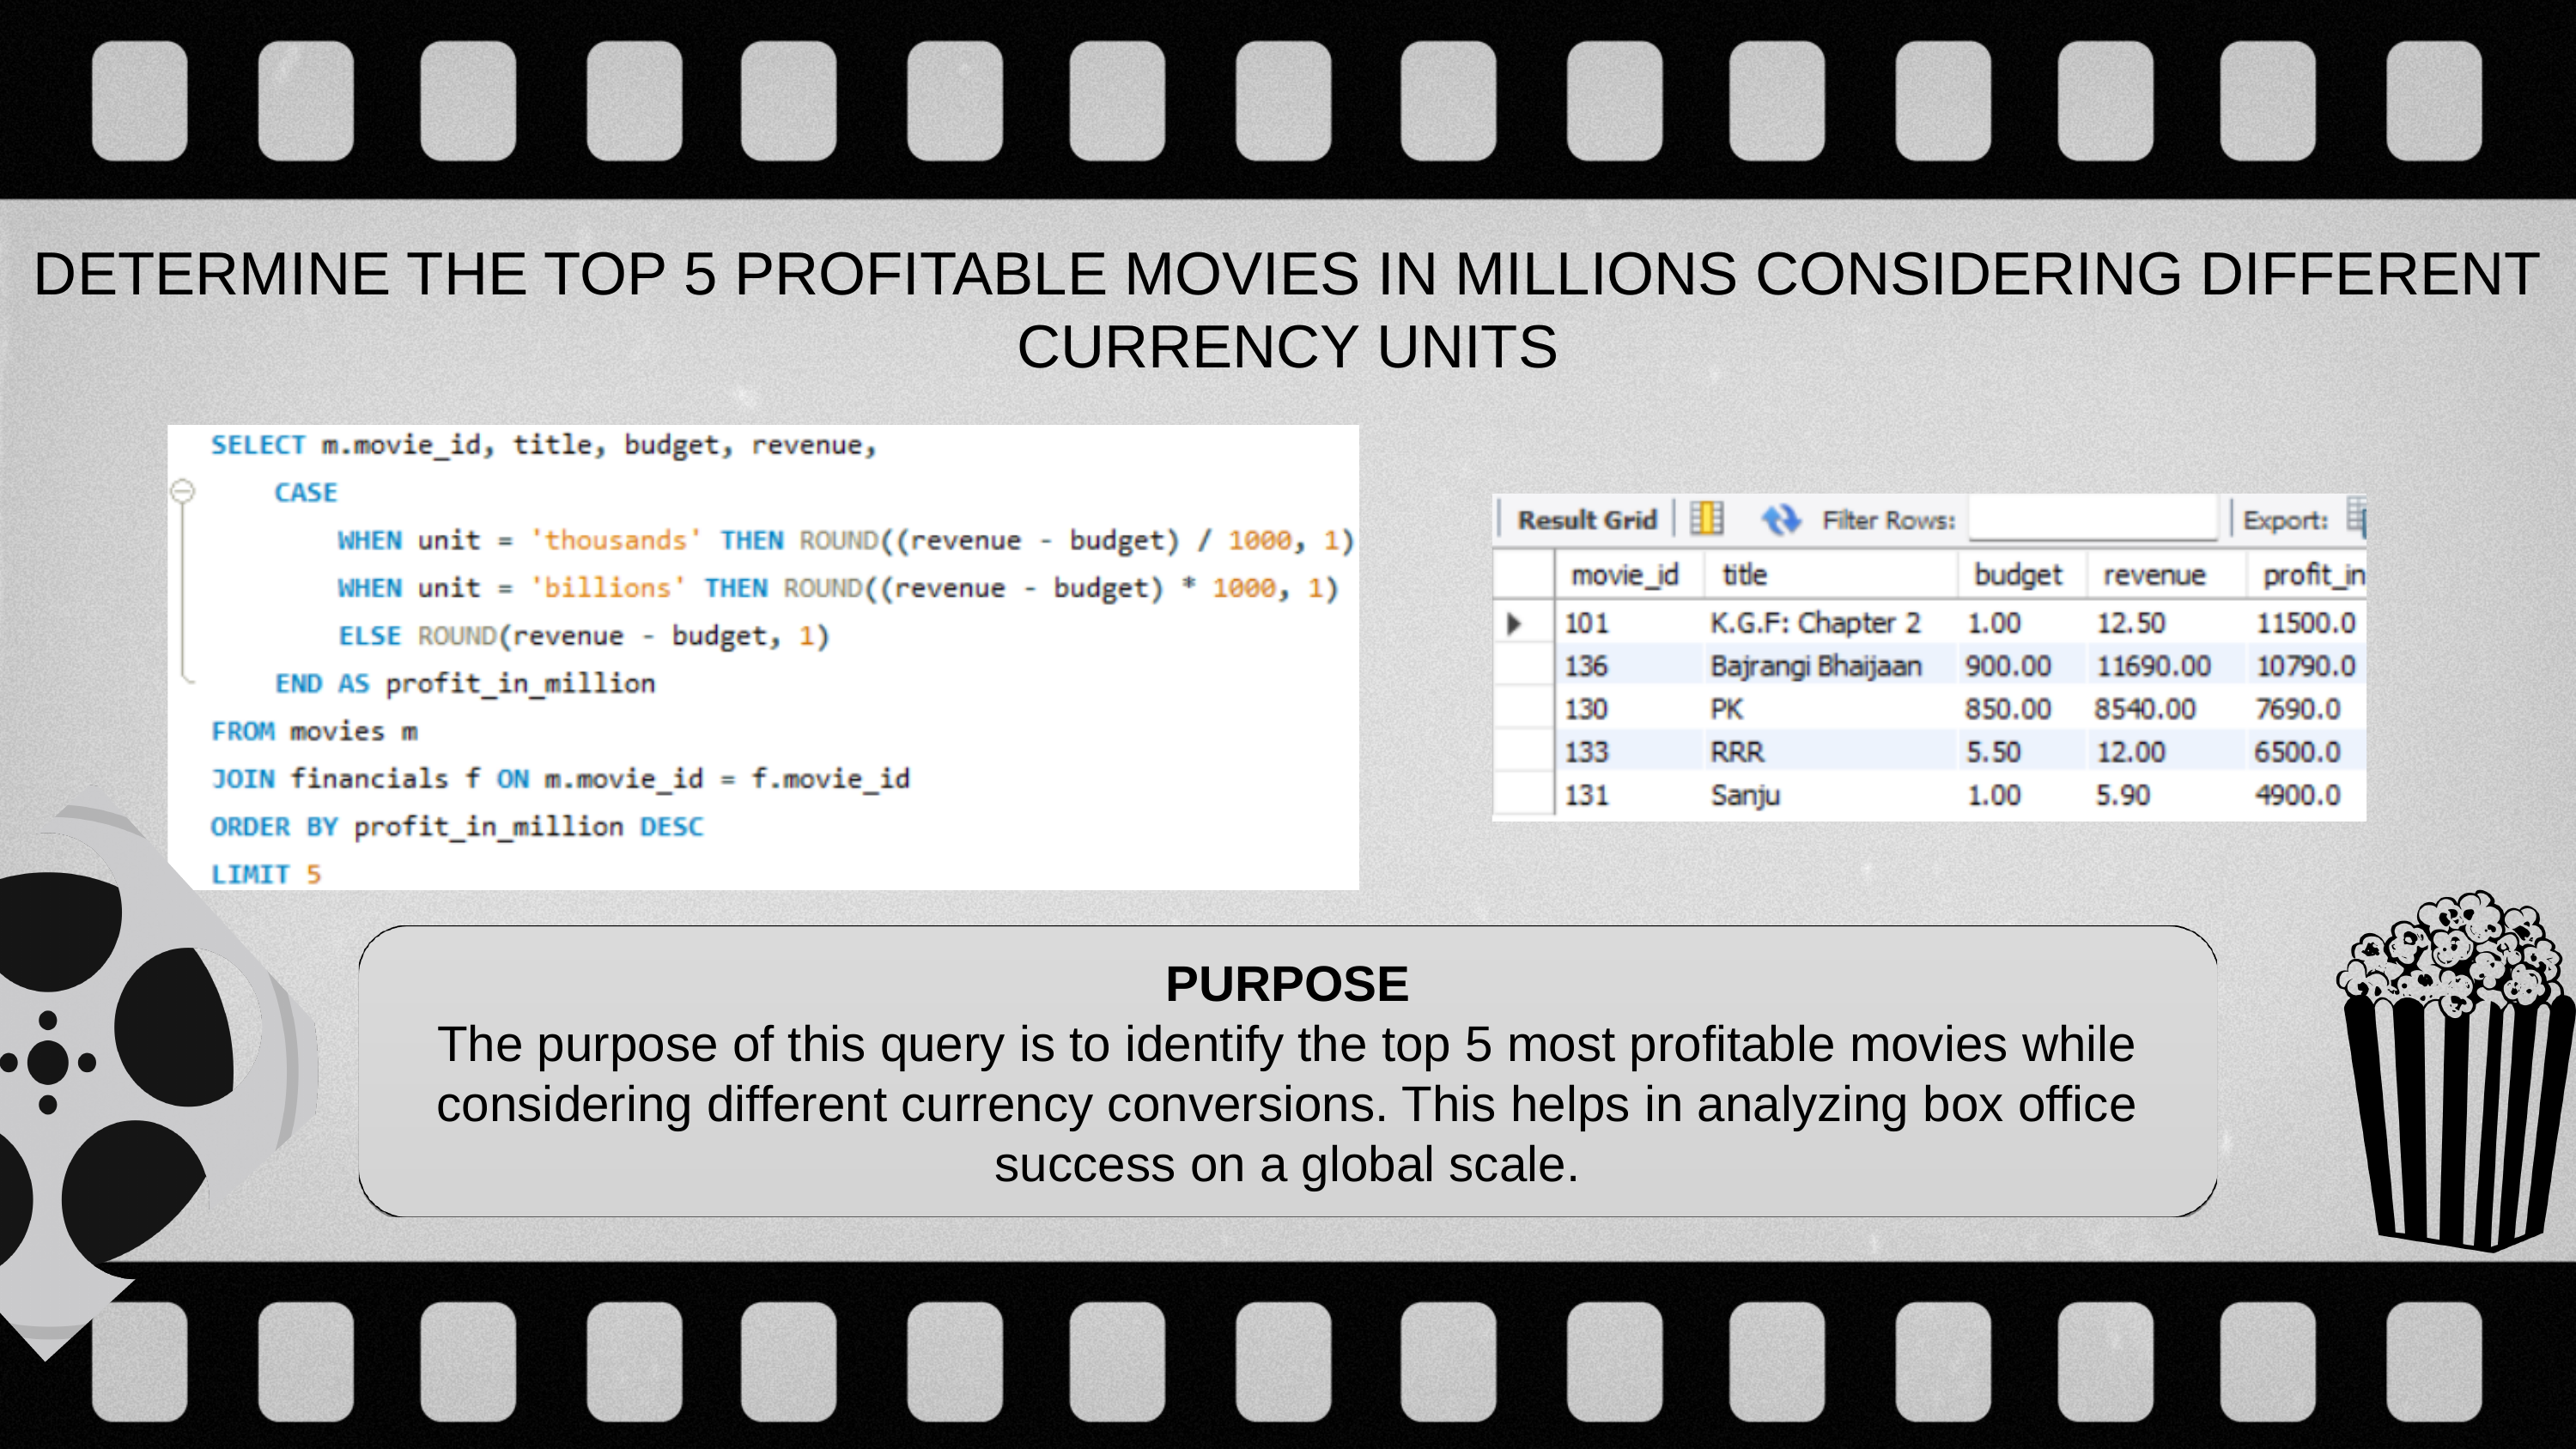

DETERMINE THE TOP 5 PROFITABLE MOVIES IN MILLIONS CONSIDERING DIFFERENT CURRENCY UNITS

PURPOSE
The purpose of this query is to identify the top 5 most profitable movies while considering different currency conversions. This helps in analyzing box office success on a global scale.